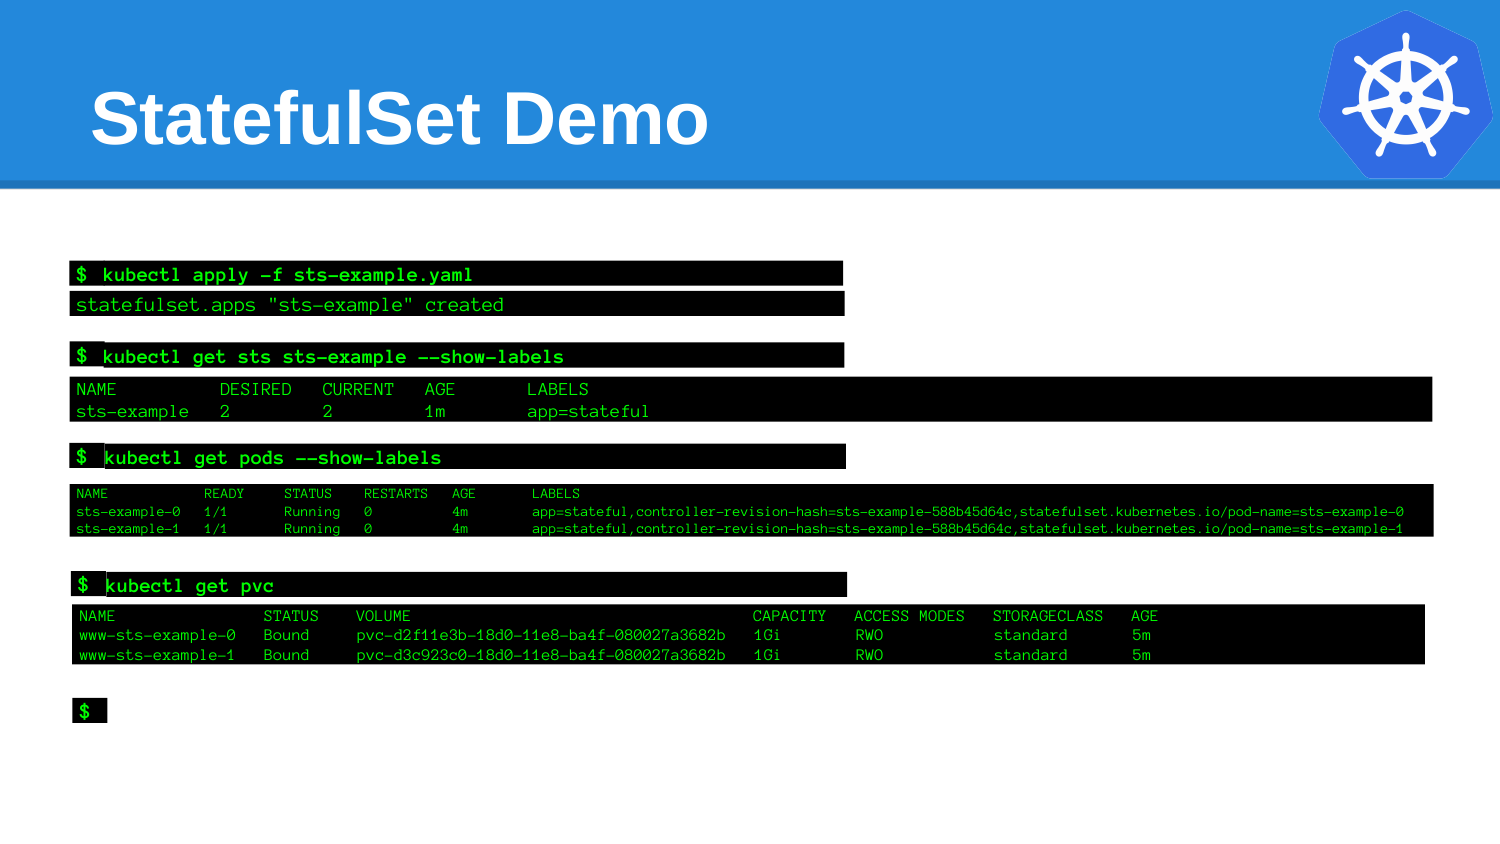

# StatefulSet Demo

$
kubectl apply -f sts-example.yaml
statefulset.apps "sts-example" created
$
kubectl get sts sts-example --show-labels
NAME          DESIRED   CURRENT   AGE       LABELS
sts-example   2         2         1m        app=stateful
$
kubectl get pods --show-labels
NAME            READY     STATUS    RESTARTS   AGE       LABELS
sts-example-0   1/1       Running   0          4m        app=stateful,controller-revision-hash=sts-example-588b45d64c,statefulset.kubernetes.io/pod-name=sts-example-0
sts-example-1   1/1       Running   0          4m        app=stateful,controller-revision-hash=sts-example-588b45d64c,statefulset.kubernetes.io/pod-name=sts-example-1
$
kubectl get pvc
NAME                STATUS    VOLUME                                     CAPACITY   ACCESS MODES   STORAGECLASS   AGE
www-sts-example-0   Bound     pvc-d2f11e3b-18d0-11e8-ba4f-080027a3682b   1Gi        RWO            standard       5m
www-sts-example-1   Bound     pvc-d3c923c0-18d0-11e8-ba4f-080027a3682b   1Gi        RWO            standard       5m
$